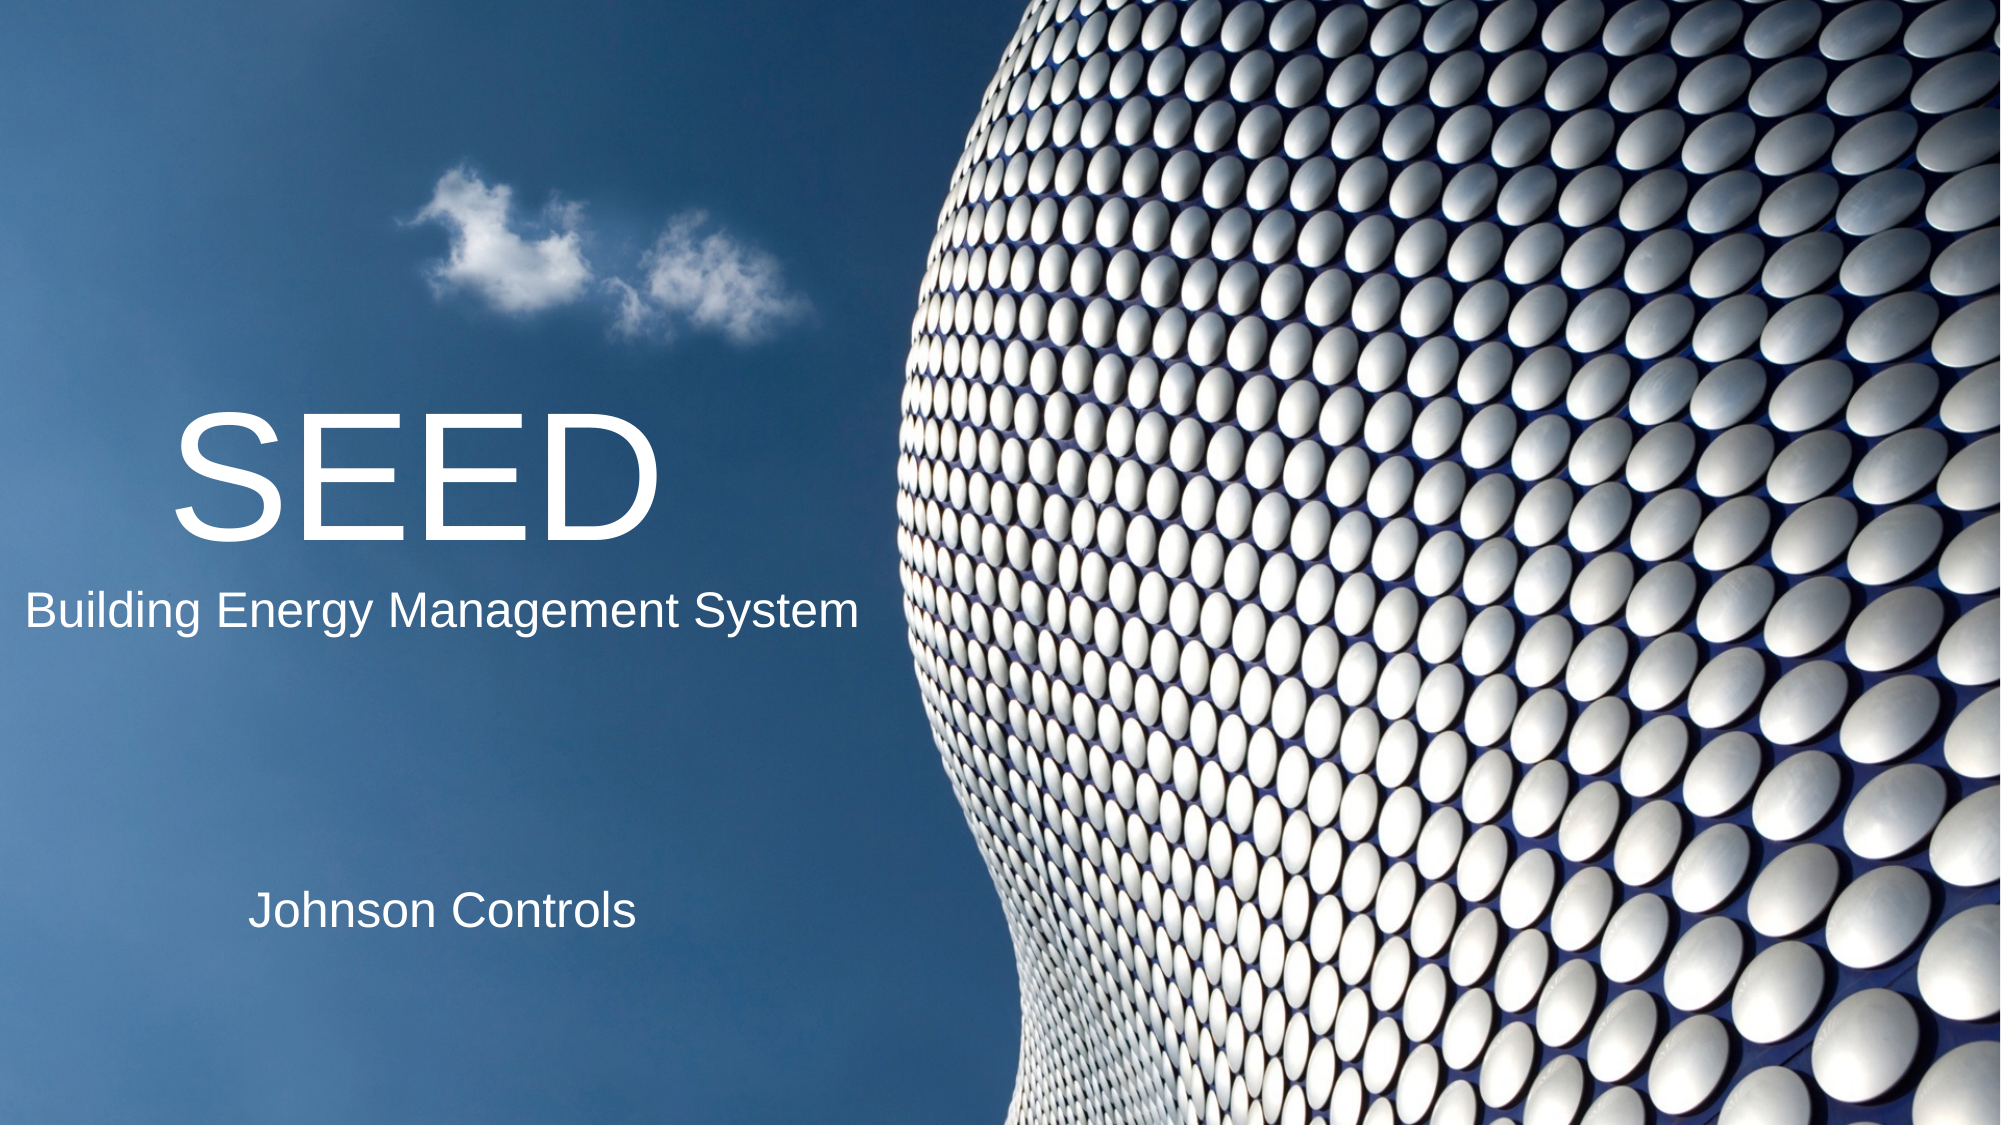

SEED
Building Energy Management System

Johnson Controls